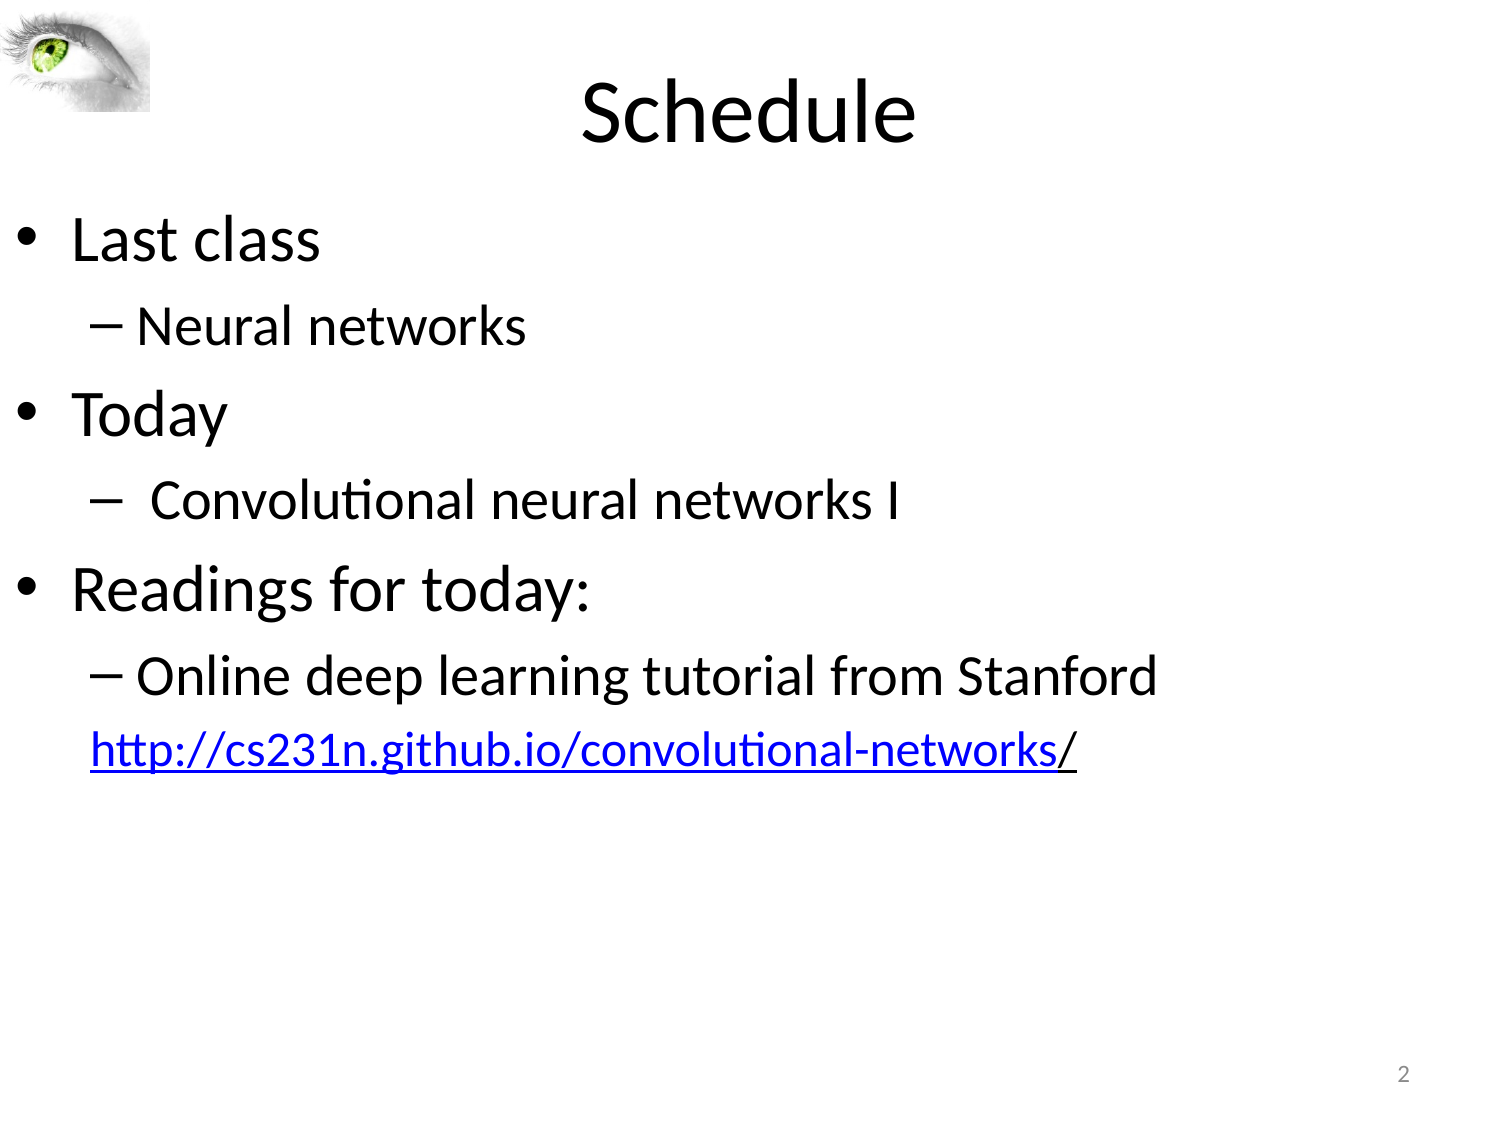

# Schedule
Last class
Neural networks
Today
 Convolutional neural networks I
Readings for today:
Online deep learning tutorial from Stanford
http://cs231n.github.io/convolutional-networks/
2